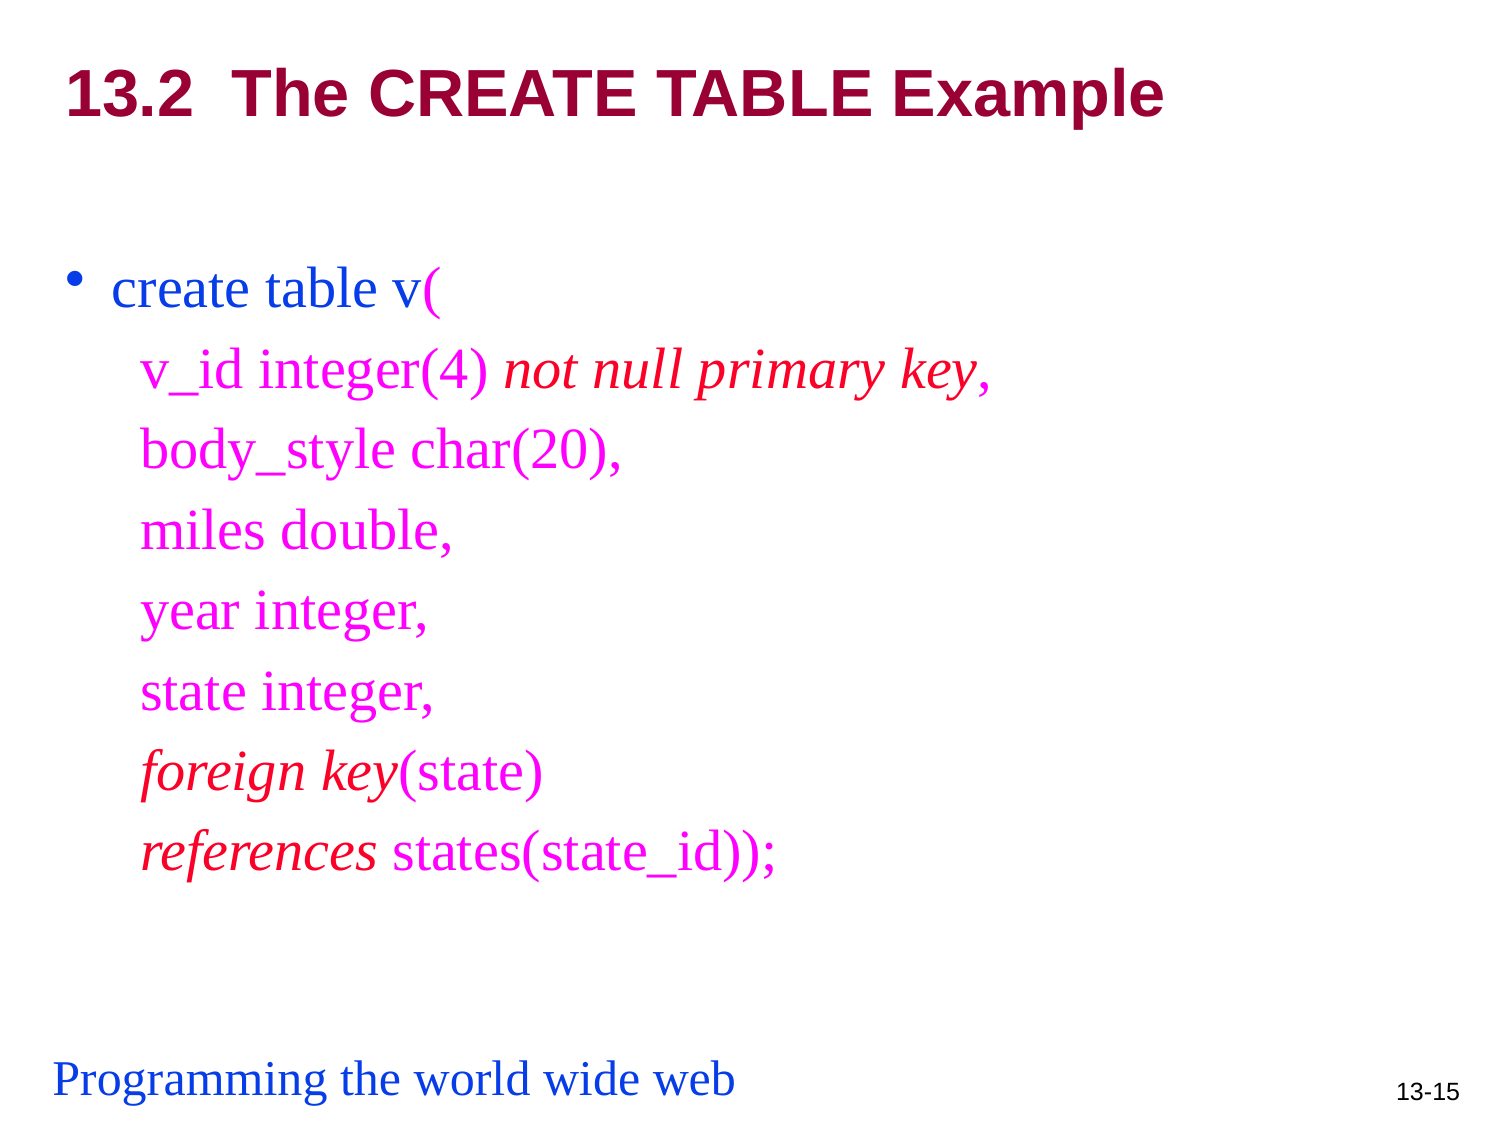

# 13.2  The CREATE TABLE Example

create table v(
v_id integer(4) not null primary key,
body_style char(20),
miles double,
year integer,
state integer,
foreign key(state)
references states(state_id));